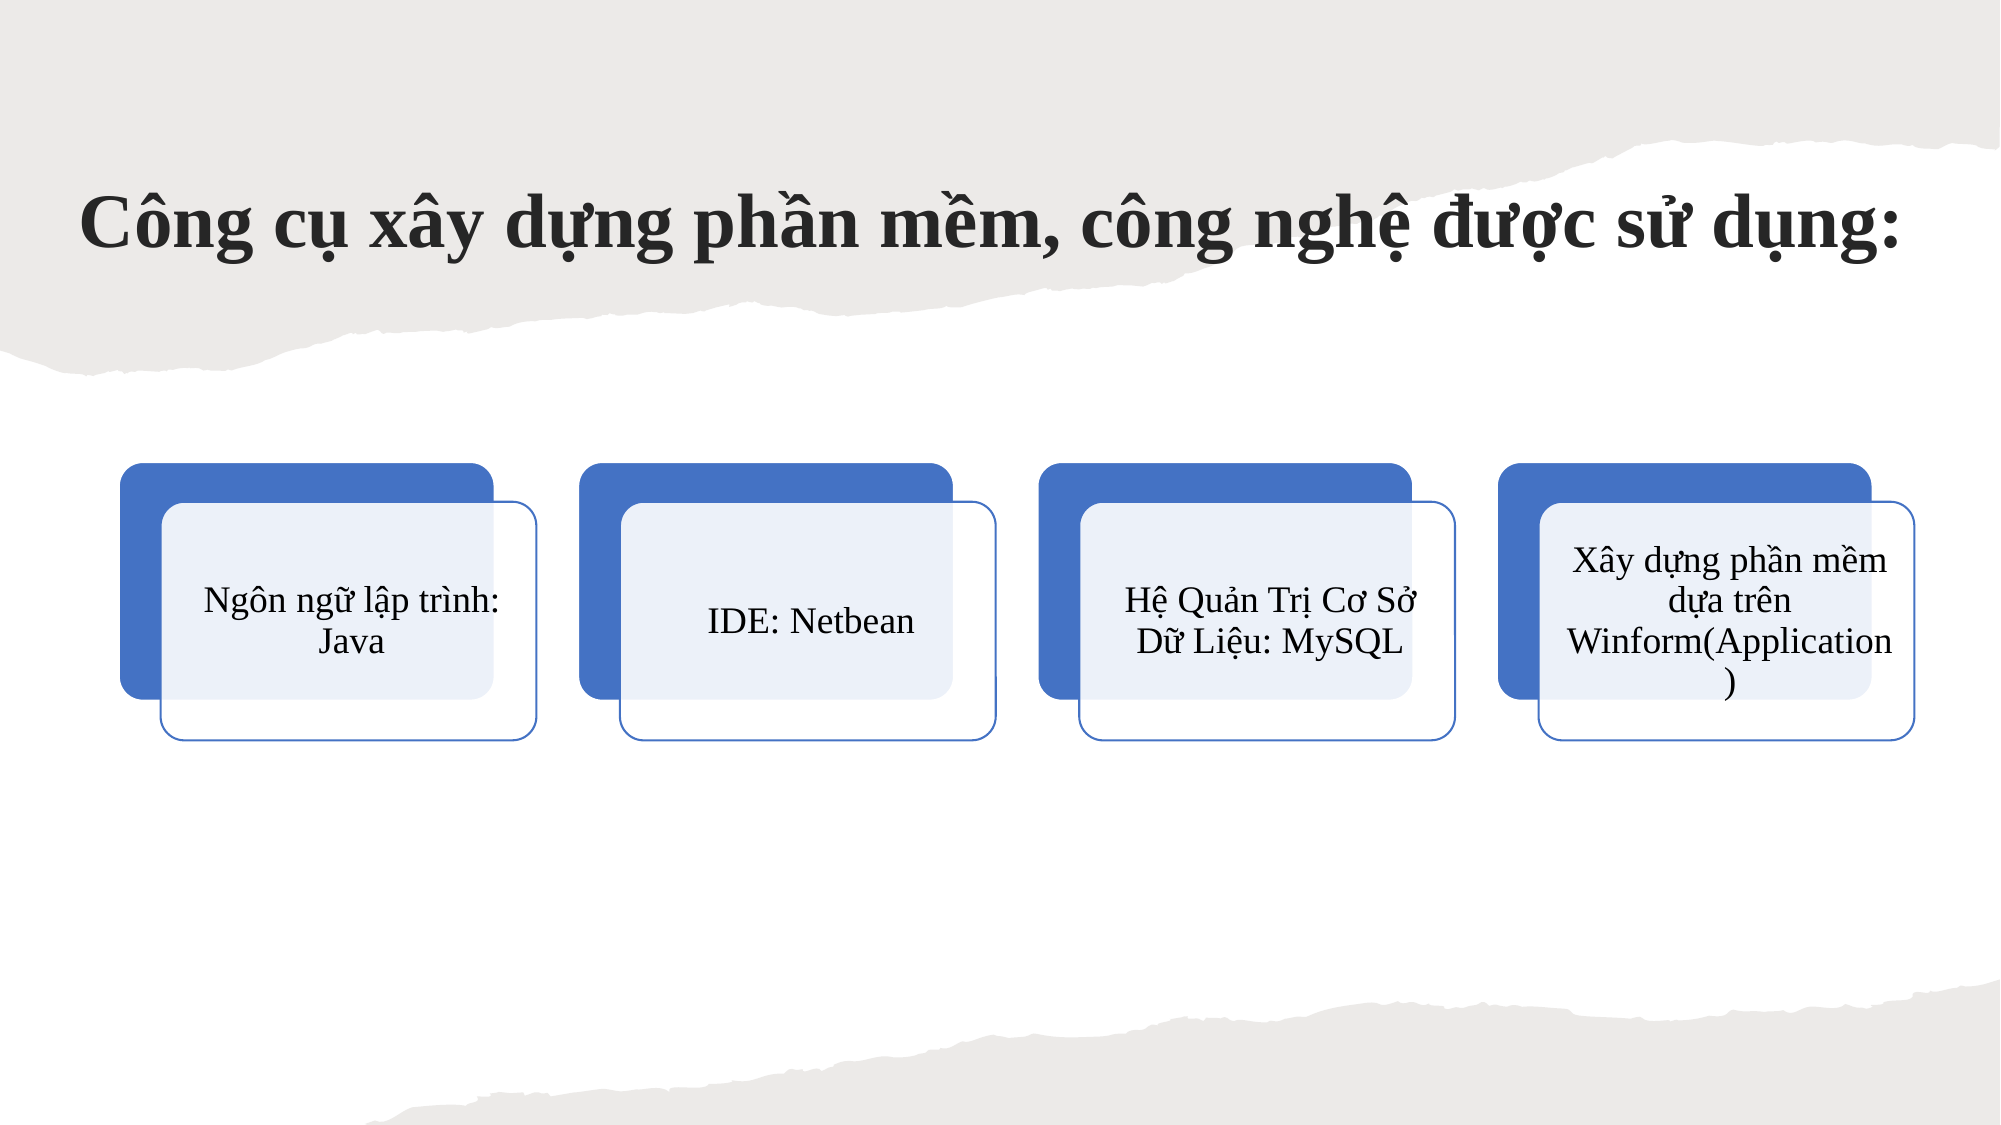

Công cụ xây dựng phần mềm, công nghệ được sử dụng:
Ngôn ngữ lập trình: Java
IDE: Netbean
Hệ Quản Trị Cơ Sở Dữ Liệu: MySQL
Xây dựng phần mềm dựa trên Winform(Application)